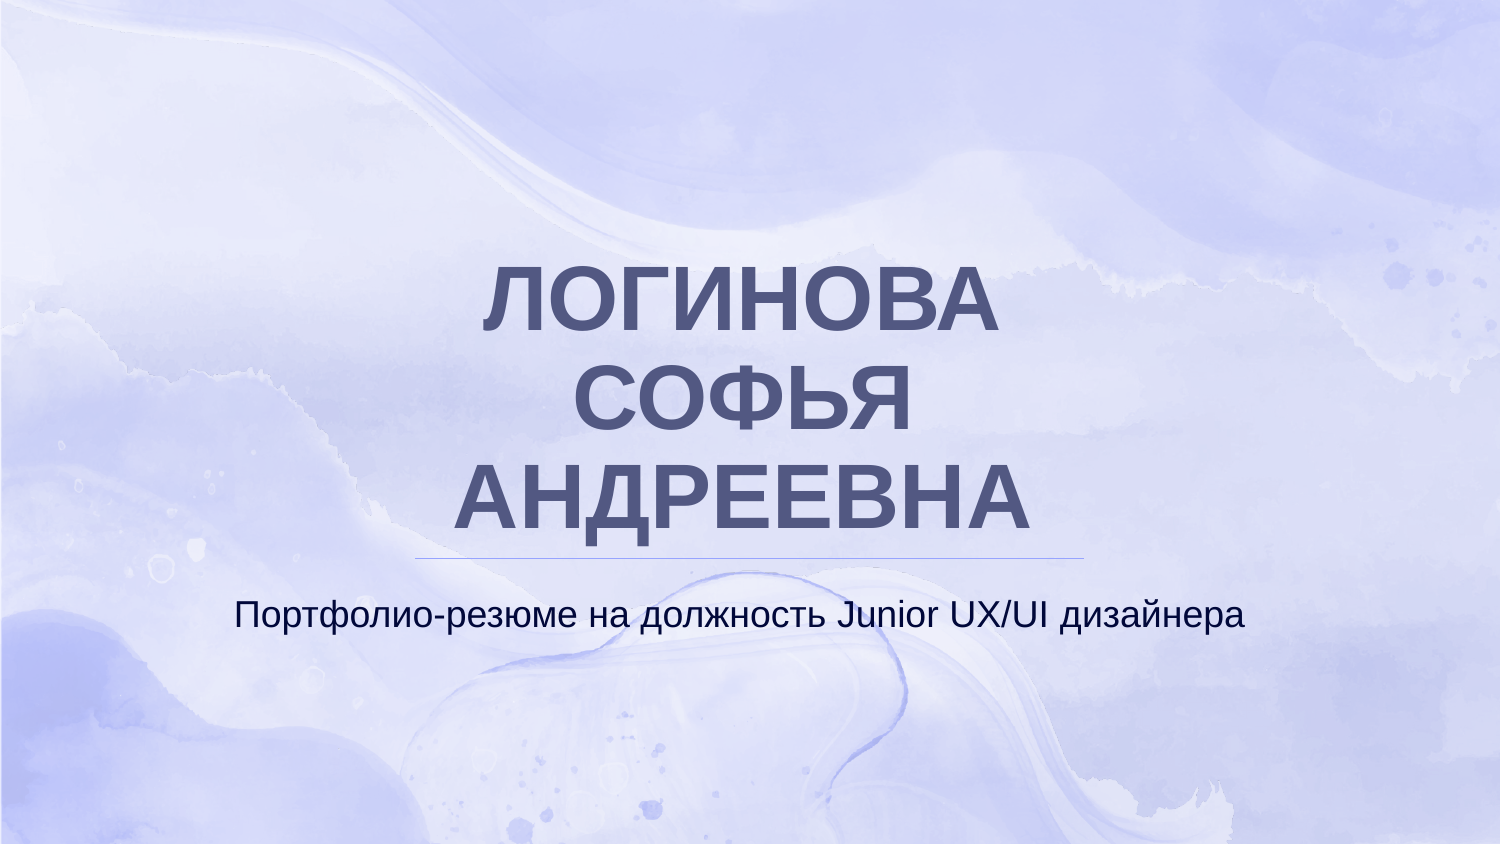

# ЛОГИНОВА
СОФЬЯ АНДРЕЕВНА
Портфолио-резюме на должность Junior UX/UI дизайнера